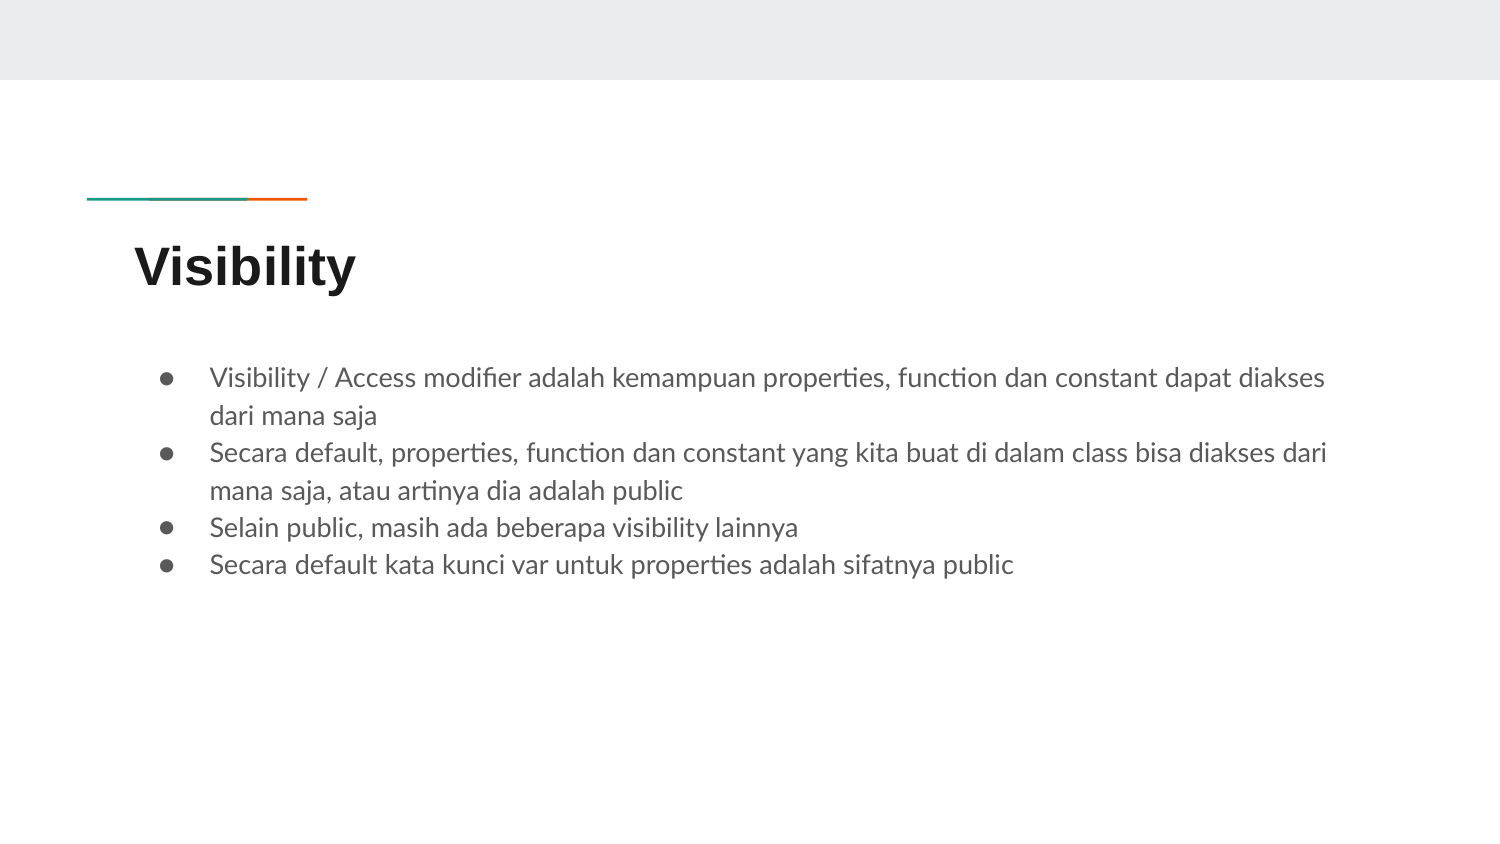

# Visibility
Visibility / Access modifier adalah kemampuan properties, function dan constant dapat diakses dari mana saja
Secara default, properties, function dan constant yang kita buat di dalam class bisa diakses dari mana saja, atau artinya dia adalah public
Selain public, masih ada beberapa visibility lainnya
Secara default kata kunci var untuk properties adalah sifatnya public